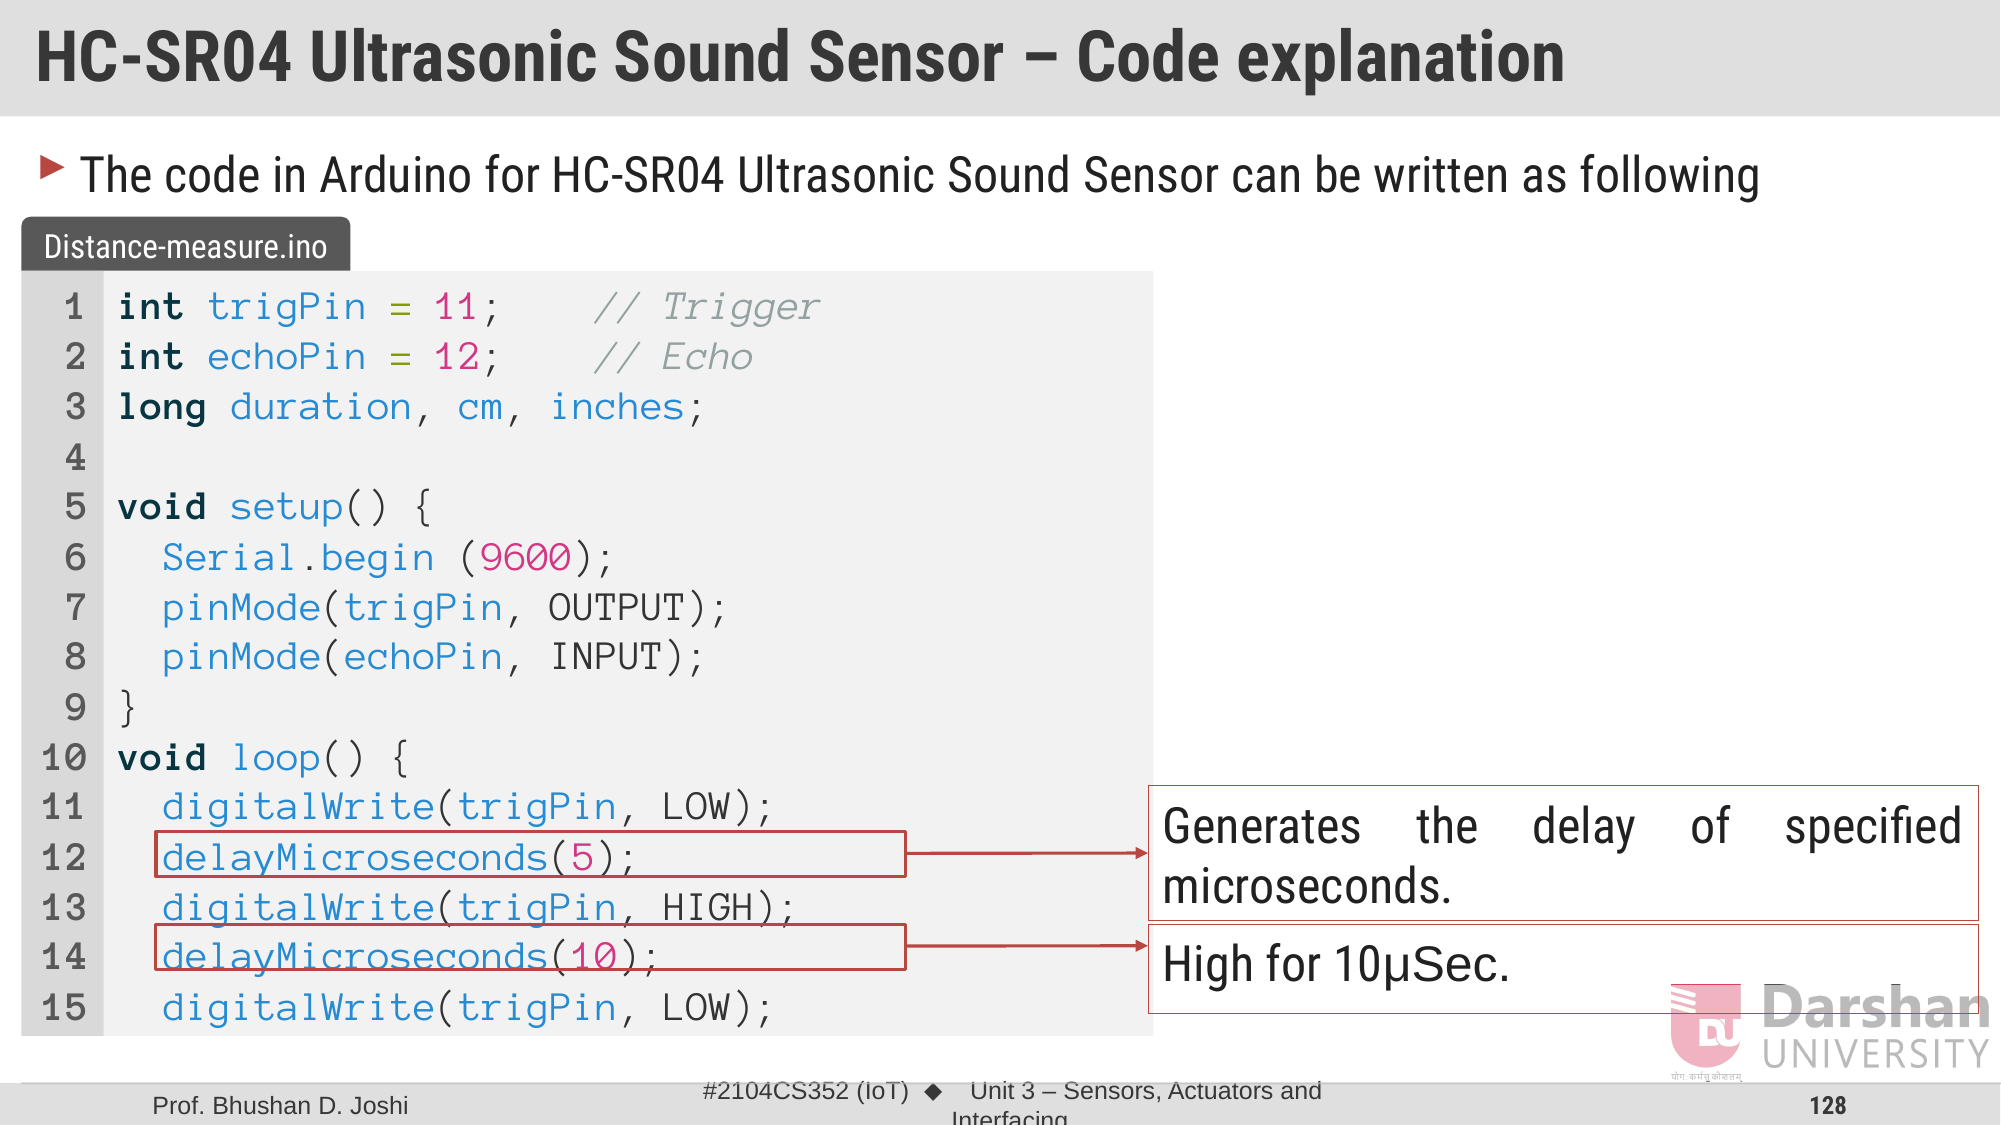

HC-SR04 Ultrasonic Sound Sensor – Code explanation
The code in Arduino for HC-SR04 Ultrasonic Sound Sensor can be written as following
Distance-measure.ino
1
2
3
4
5
6
7
8
9
10
11
12
13
14
15
int trigPin = 11;    // Trigger
int echoPin = 12;    // Echo
long duration, cm, inches;

void setup() {
  Serial.begin (9600);
  pinMode(trigPin, OUTPUT);
  pinMode(echoPin, INPUT);
}
void loop() {
  digitalWrite(trigPin, LOW);
  delayMicroseconds(5);
  digitalWrite(trigPin, HIGH);
  delayMicroseconds(10);
  digitalWrite(trigPin, LOW);
Generates the delay of specified microseconds.

High for 10μSec.